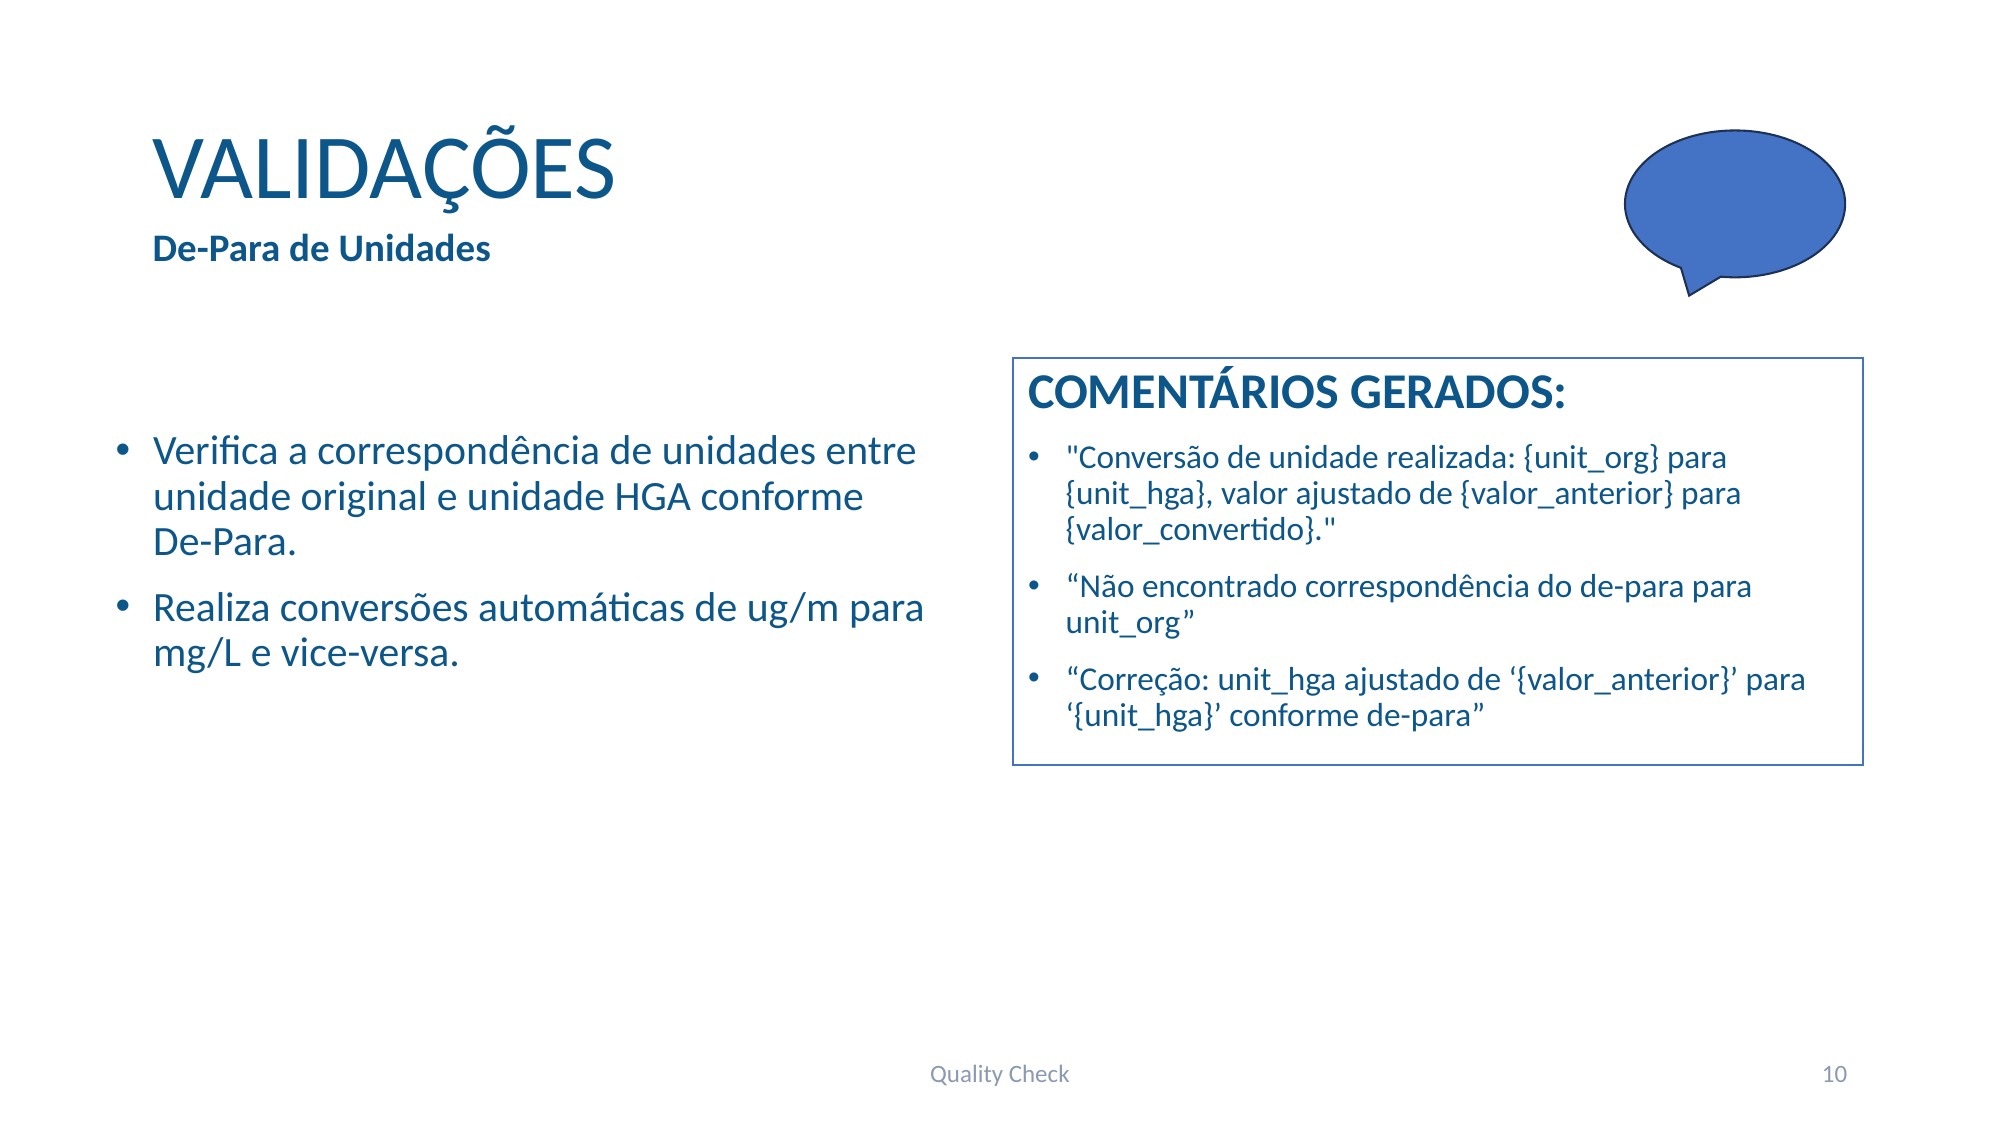

# VALIDAÇÕES

De-Para de Unidades
COMENTÁRIOS GERADOS:
"Conversão de unidade realizada: {unit_org} para {unit_hga}, valor ajustado de {valor_anterior} para {valor_convertido}."
“Não encontrado correspondência do de-para para unit_org”
“Correção: unit_hga ajustado de ‘{valor_anterior}’ para ‘{unit_hga}’ conforme de-para”
Verifica a correspondência de unidades entre unidade original e unidade HGA conforme De-Para.
Realiza conversões automáticas de ug/m para mg/L e vice-versa.
Quality Check
10